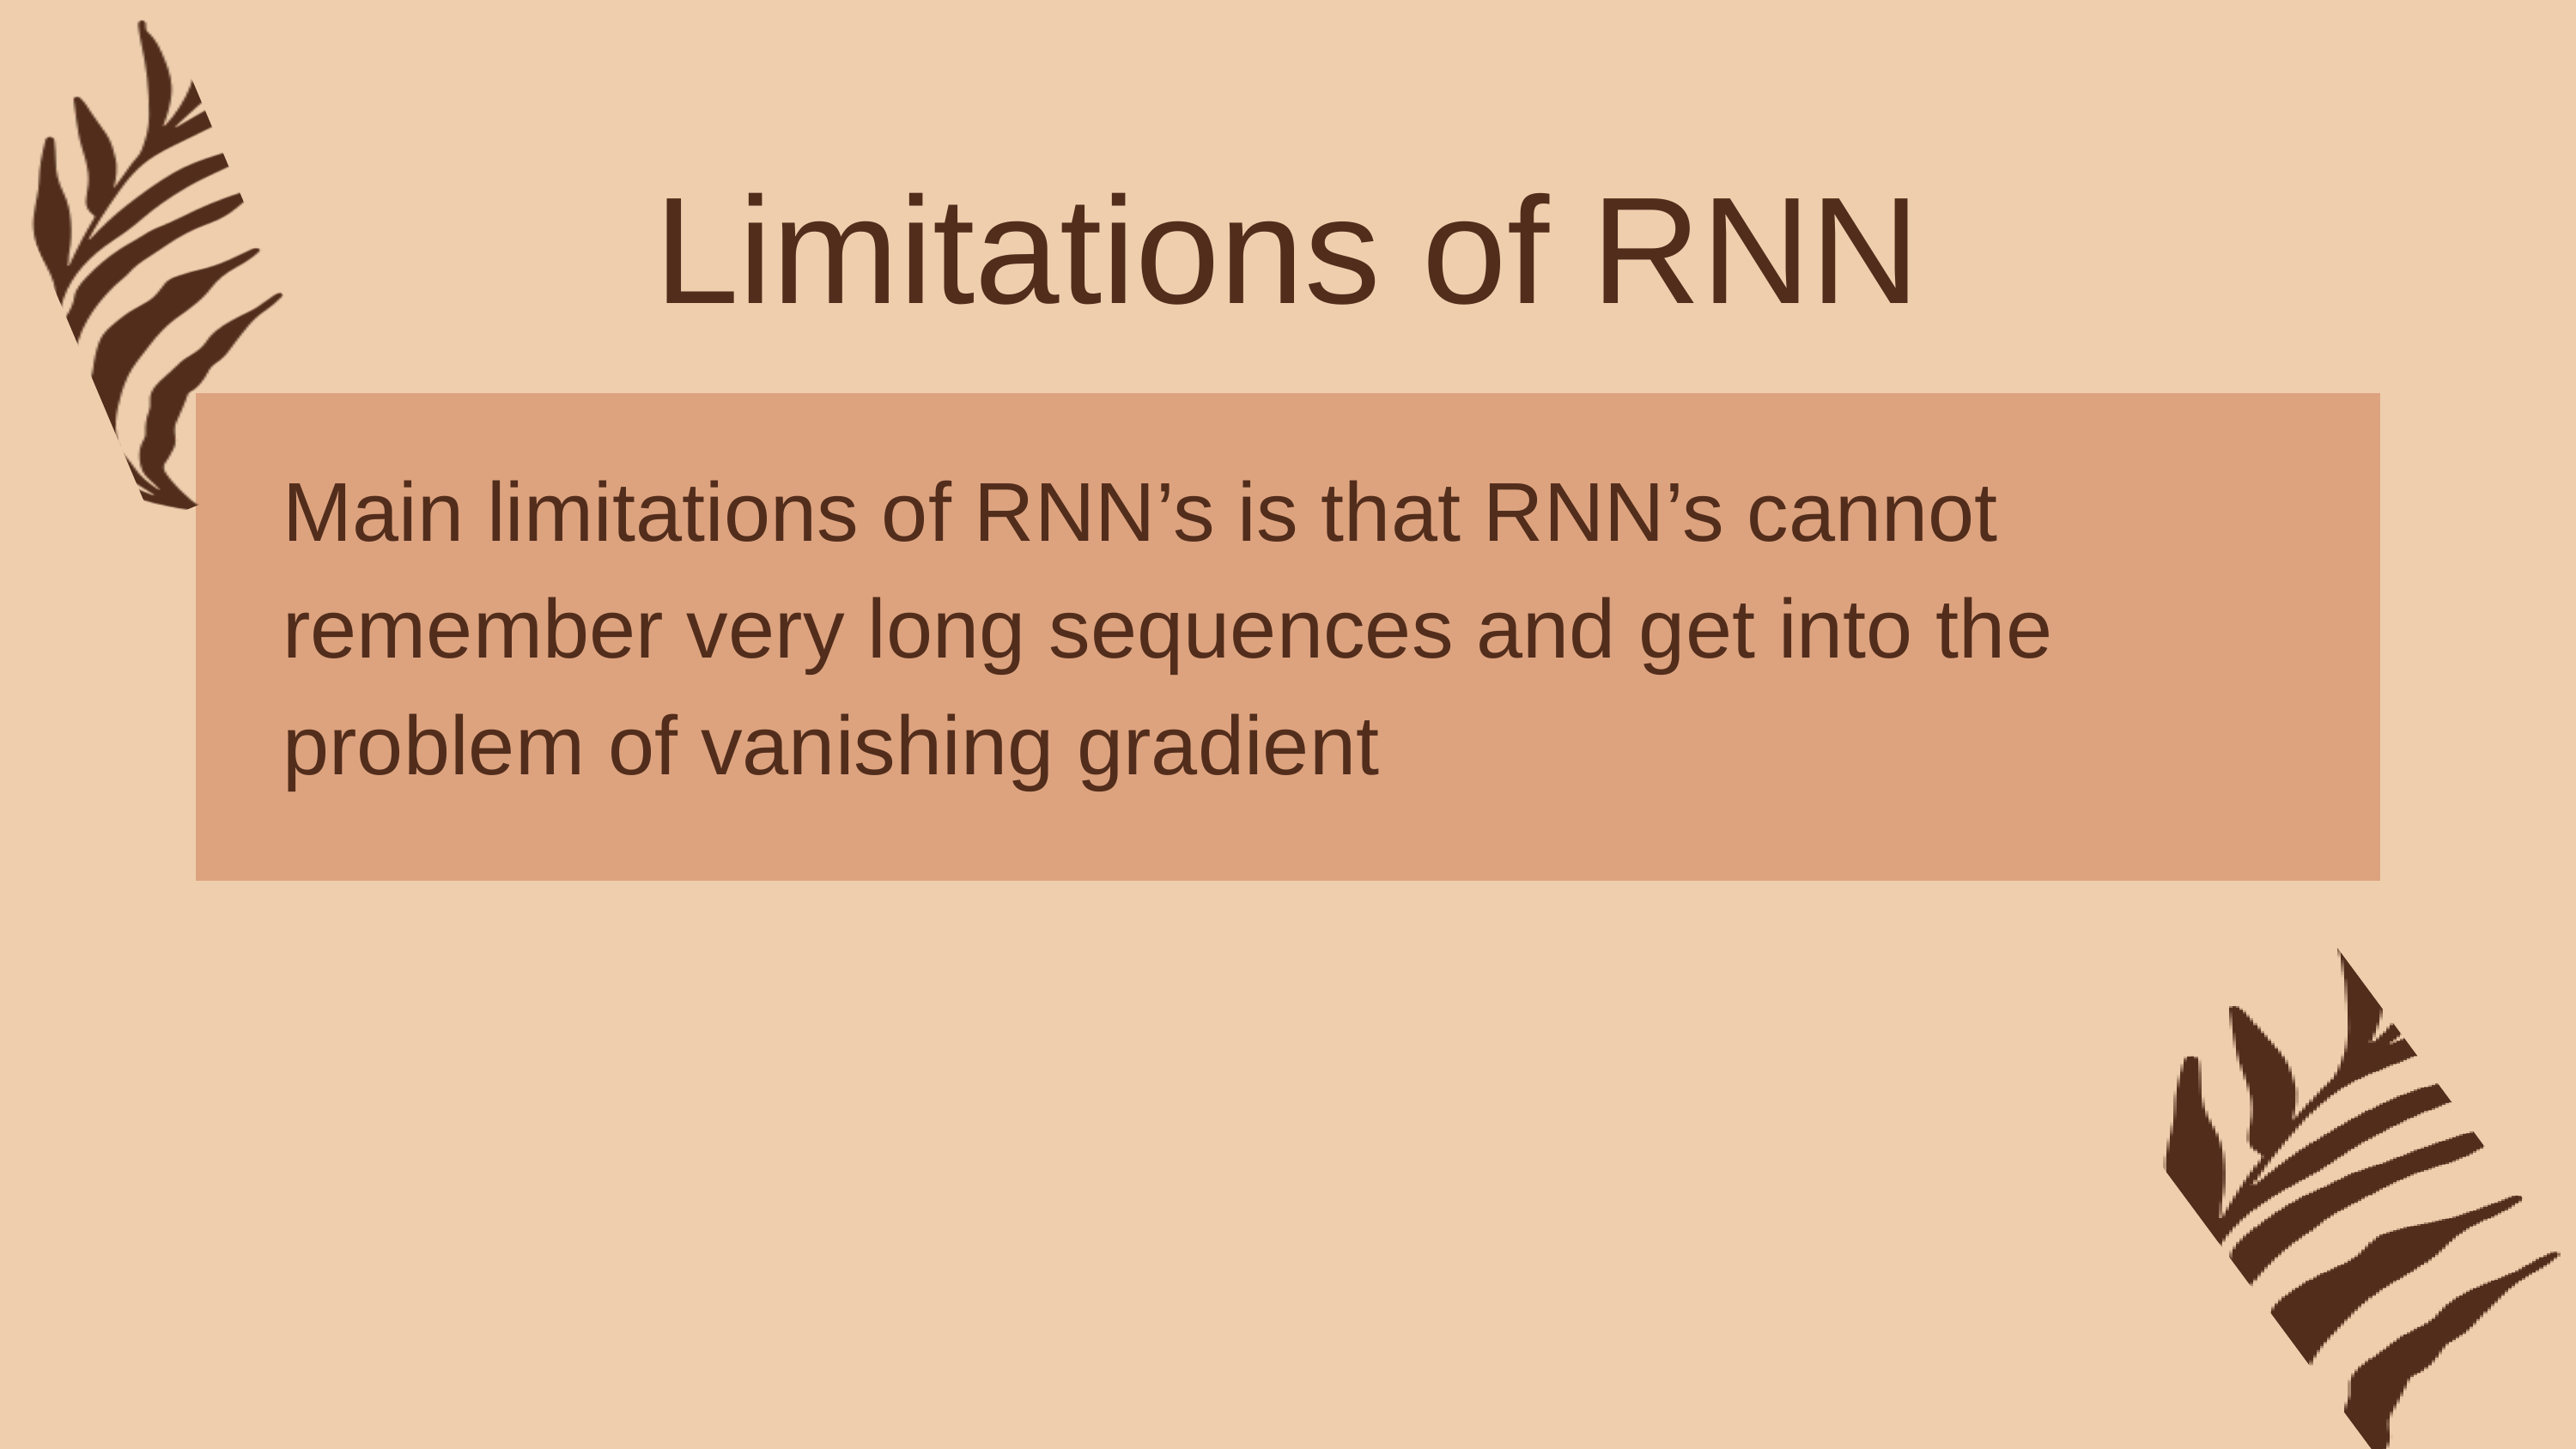

Limitations of RNN

Main limitations of RNN’s is that RNN’s cannot remember very long sequences and get into the problem of vanishing gradient